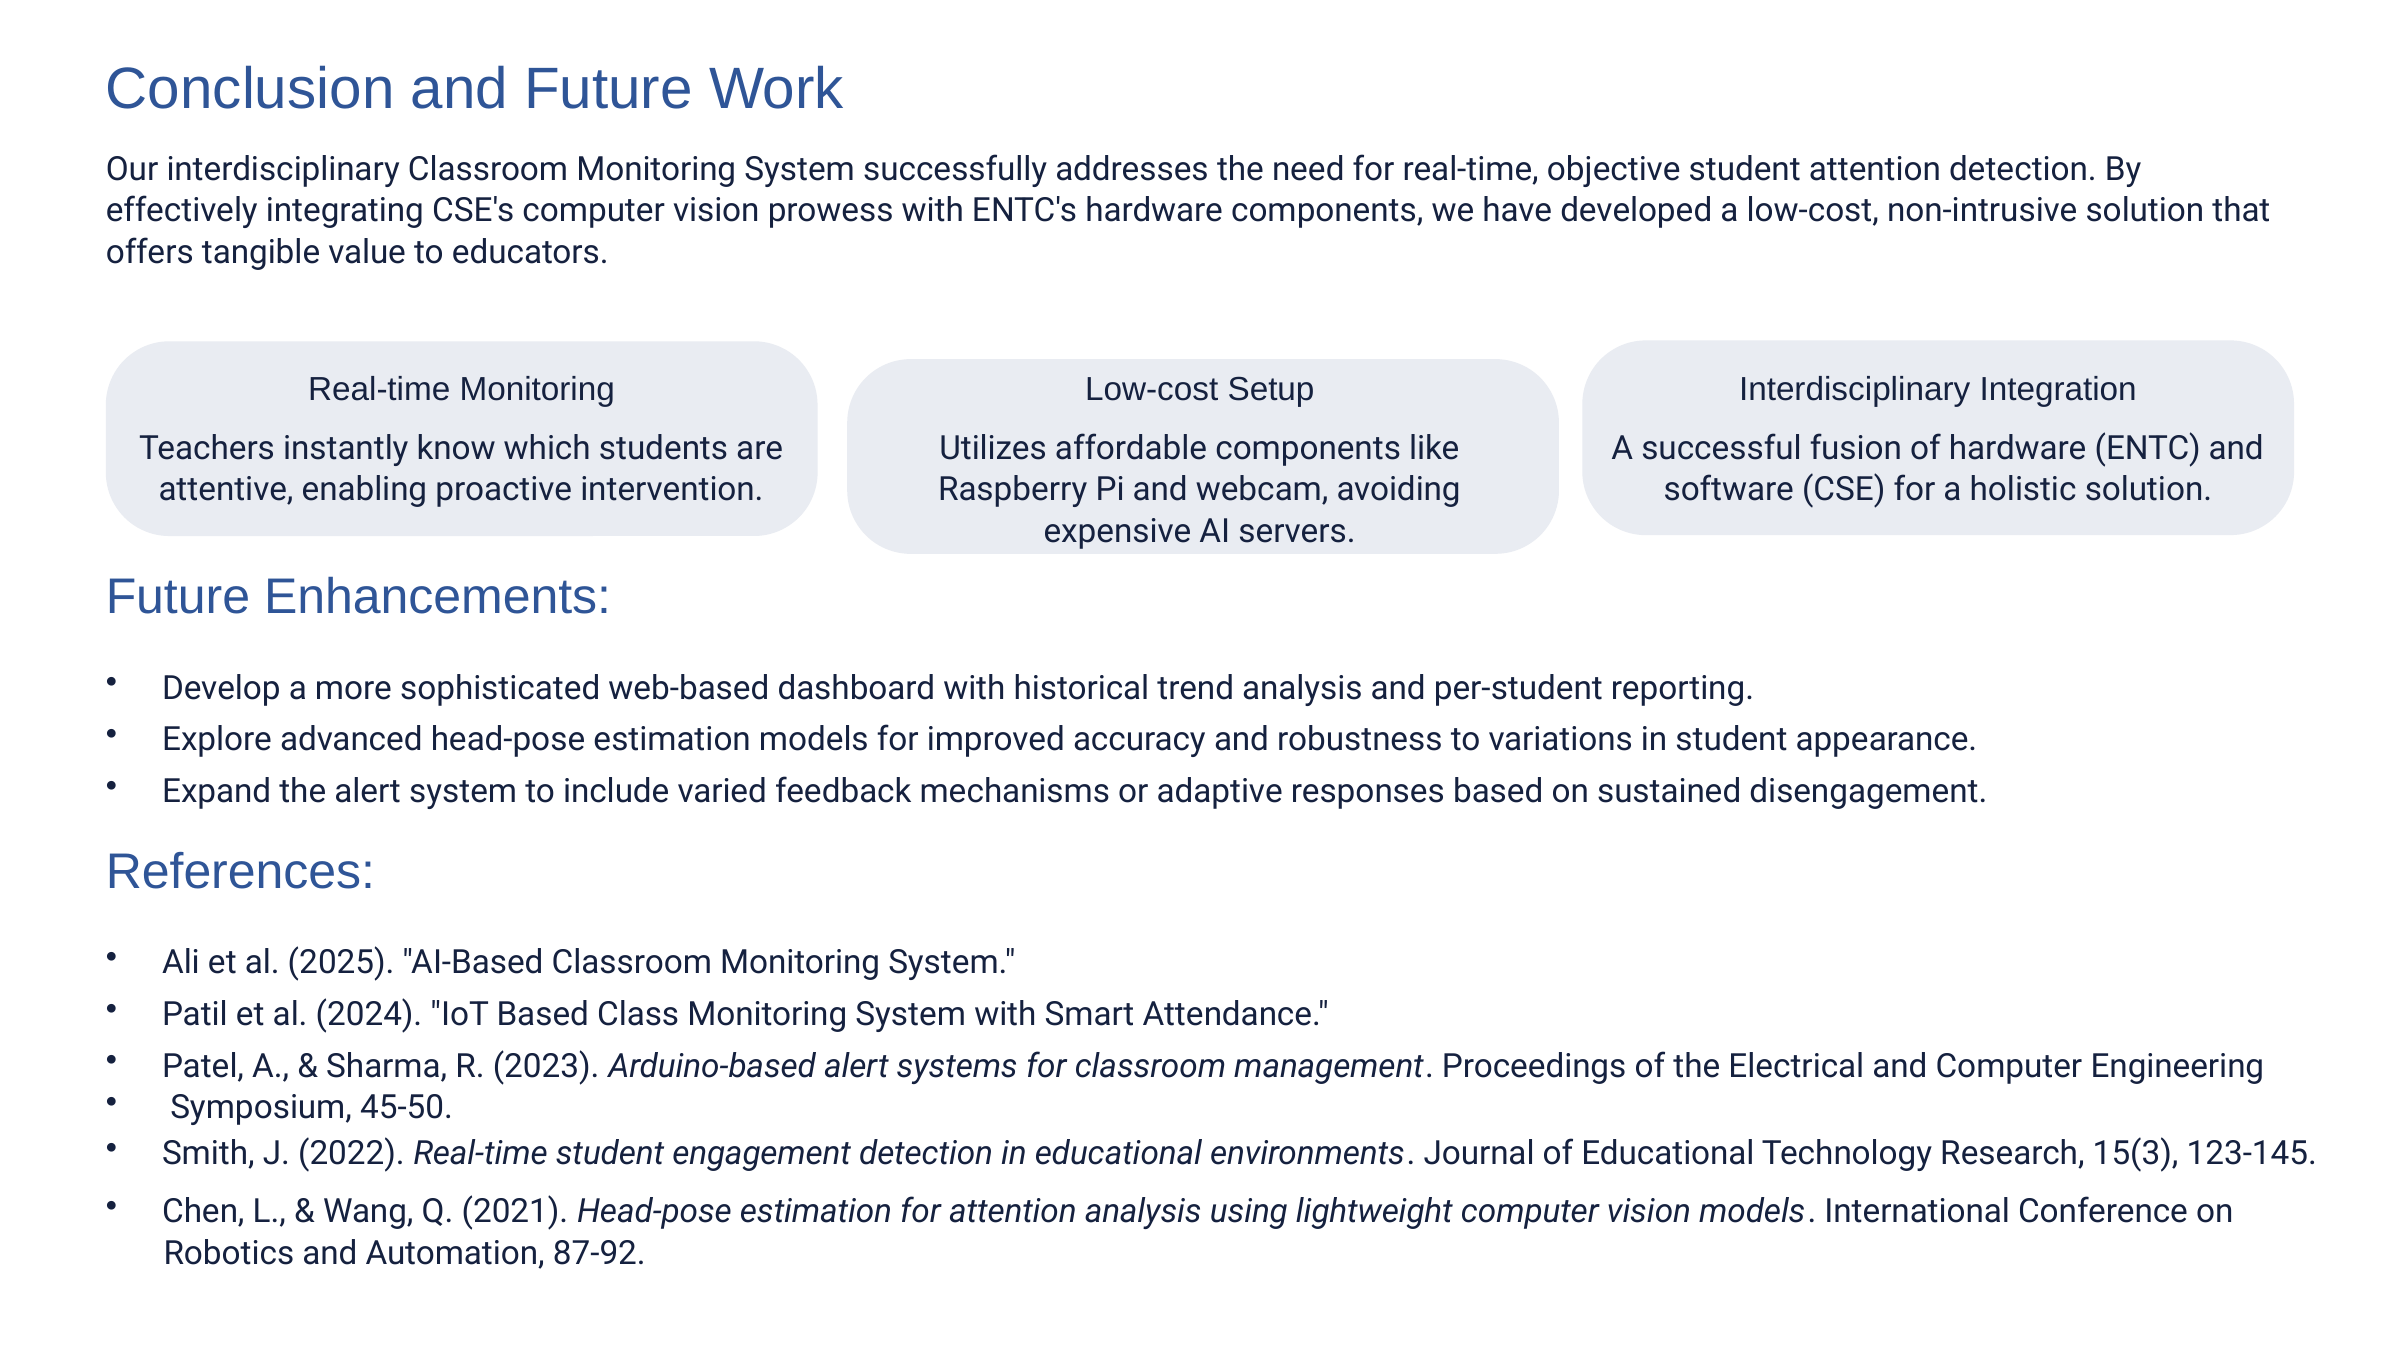

Conclusion and Future Work
Our interdisciplinary Classroom Monitoring System successfully addresses the need for real-time, objective student attention detection. By effectively integrating CSE's computer vision prowess with ENTC's hardware components, we have developed a low-cost, non-intrusive solution that offers tangible value to educators.

Real-time Monitoring
Low-cost Setup
Interdisciplinary Integration
Teachers instantly know which students are attentive, enabling proactive intervention.
Utilizes affordable components like Raspberry Pi and webcam, avoiding expensive AI servers.
A successful fusion of hardware (ENTC) and software (CSE) for a holistic solution.
Future Enhancements:
Develop a more sophisticated web-based dashboard with historical trend analysis and per-student reporting.
Explore advanced head-pose estimation models for improved accuracy and robustness to variations in student appearance.
Expand the alert system to include varied feedback mechanisms or adaptive responses based on sustained disengagement.
References:
Ali et al. (2025). "AI-Based Classroom Monitoring System."
Patil et al. (2024). "IoT Based Class Monitoring System with Smart Attendance."
Patel, A., & Sharma, R. (2023). Arduino-based alert systems for classroom management. Proceedings of the Electrical and Computer Engineering
 Symposium, 45-50.
Smith, J. (2022). Real-time student engagement detection in educational environments. Journal of Educational Technology Research, 15(3), 123-145.
Chen, L., & Wang, Q. (2021). Head-pose estimation for attention analysis using lightweight computer vision models. International Conference on
       Robotics and Automation, 87-92.